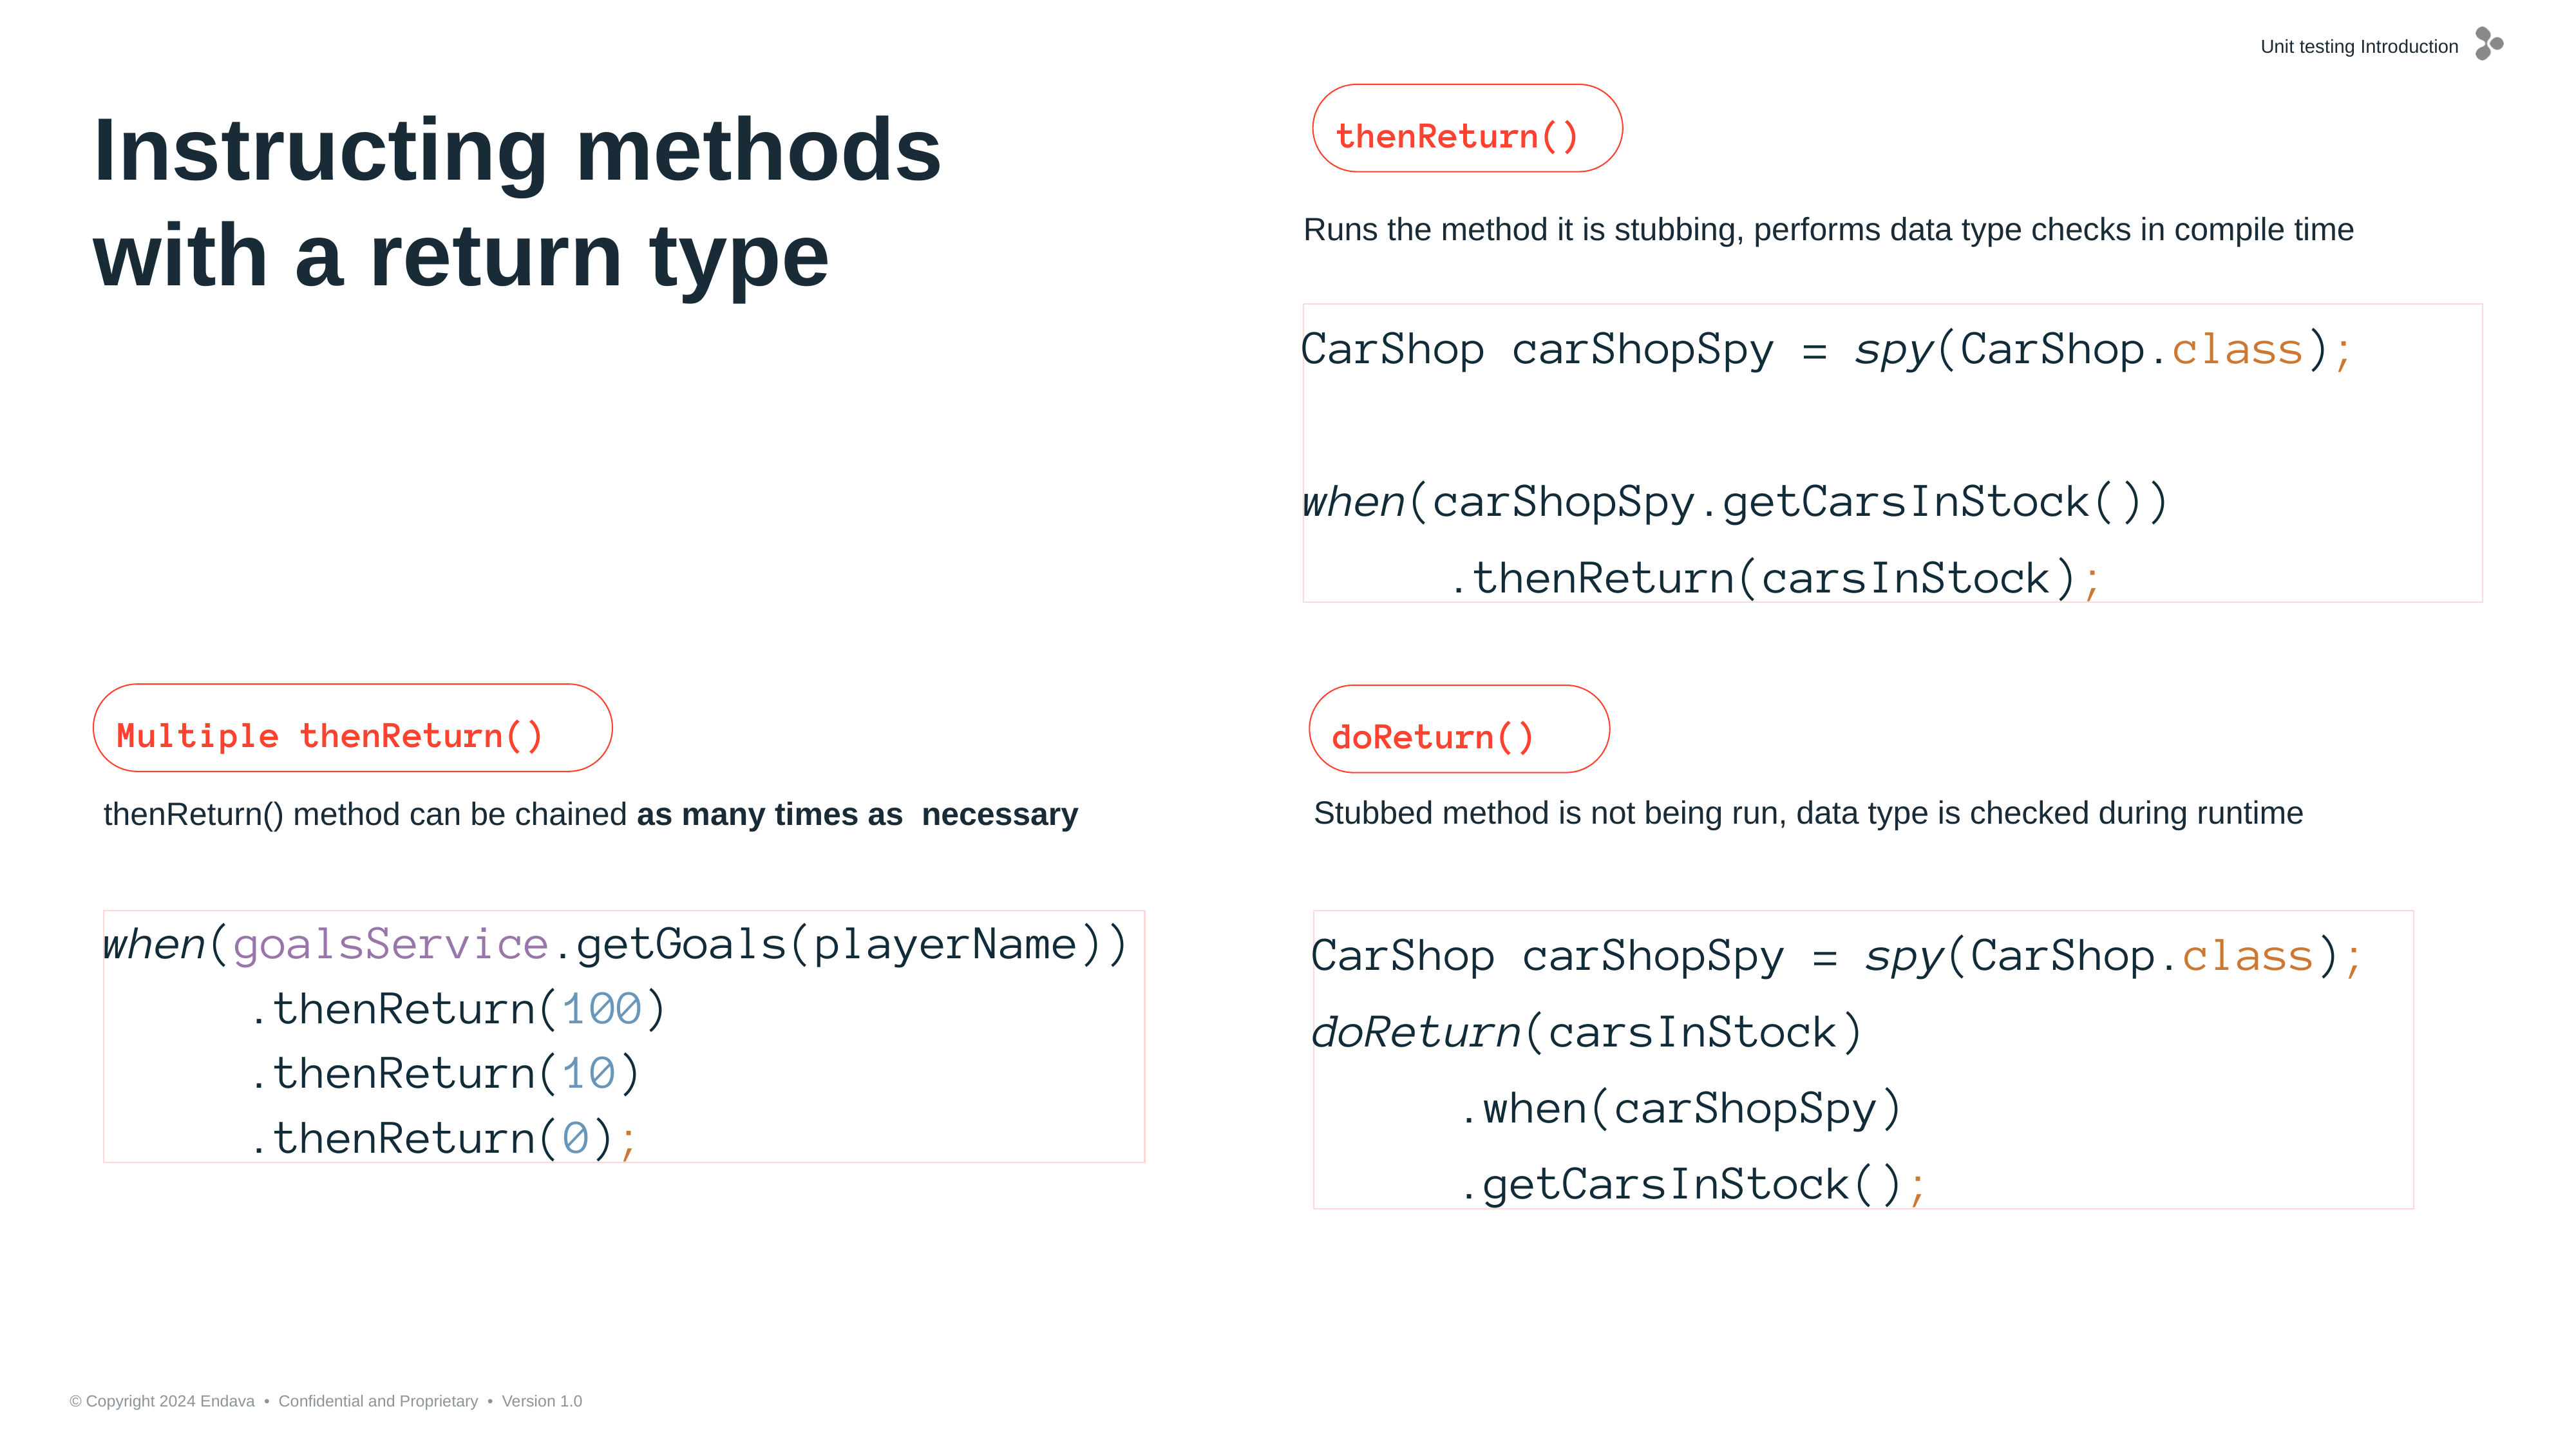

thenReturn()
Runs the method it is stubbing, performs data type checks in compile time
CarShop carShopSpy = spy(CarShop.class);

when(carShopSpy.getCarsInStock())
   .thenReturn(carsInStock);
Instructing methods with a return type
Multiple thenReturn()
thenReturn() method can be chained as many times as  necessary
when(goalsService.getGoals(playerName))
   .thenReturn(100)
   .thenReturn(10)
   .thenReturn(0);
doReturn()
CarShop carShopSpy = spy(CarShop.class);
doReturn(carsInStock)
   .when(carShopSpy)
   .getCarsInStock();
Stubbed method is not being run, data type is checked during runtime